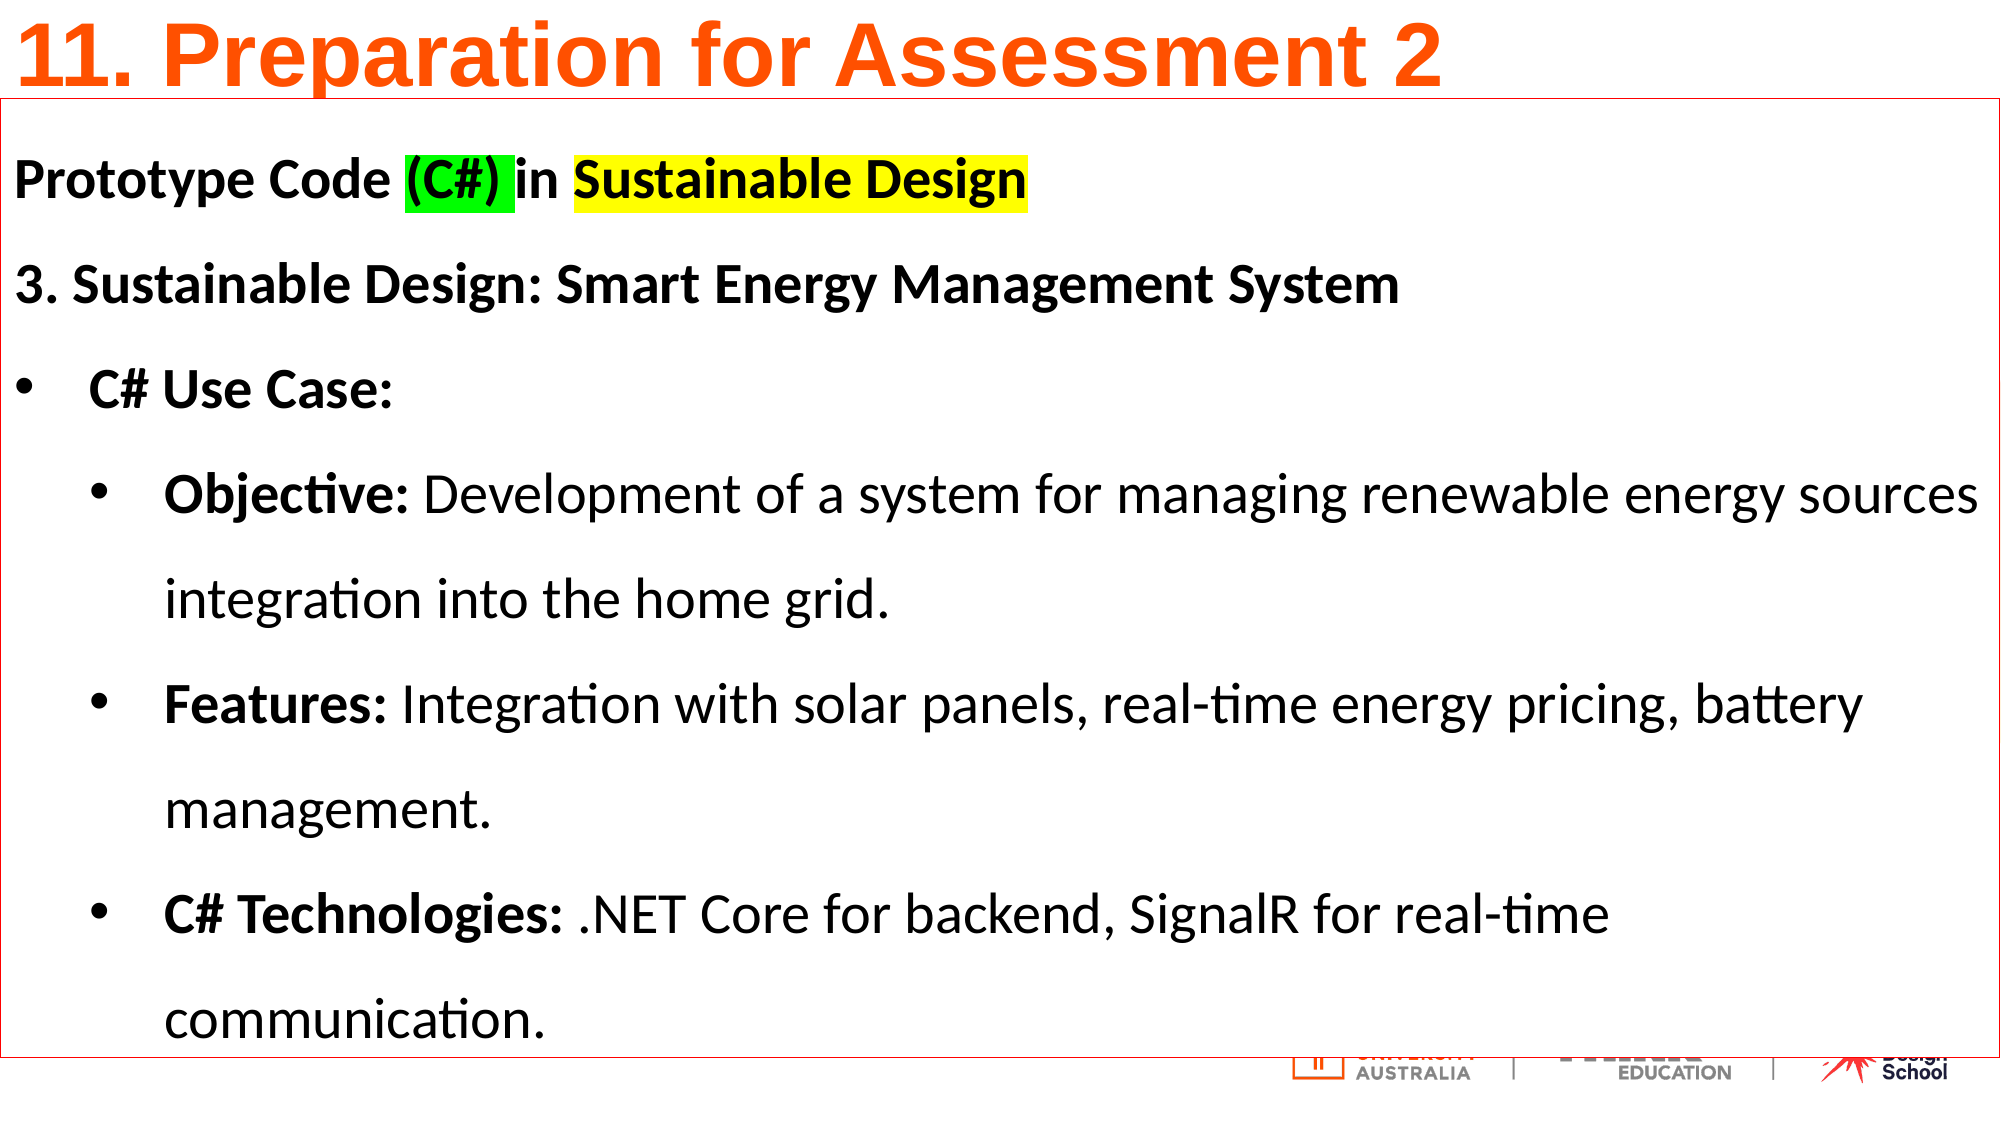

# 11. Preparation for Assessment 2
Prototype Code (C#) in Sustainable Design
3. Sustainable Design: Smart Energy Management System
C# Use Case:
Objective: Development of a system for managing renewable energy sources integration into the home grid.
Features: Integration with solar panels, real-time energy pricing, battery management.
C# Technologies: .NET Core for backend, SignalR for real-time communication.